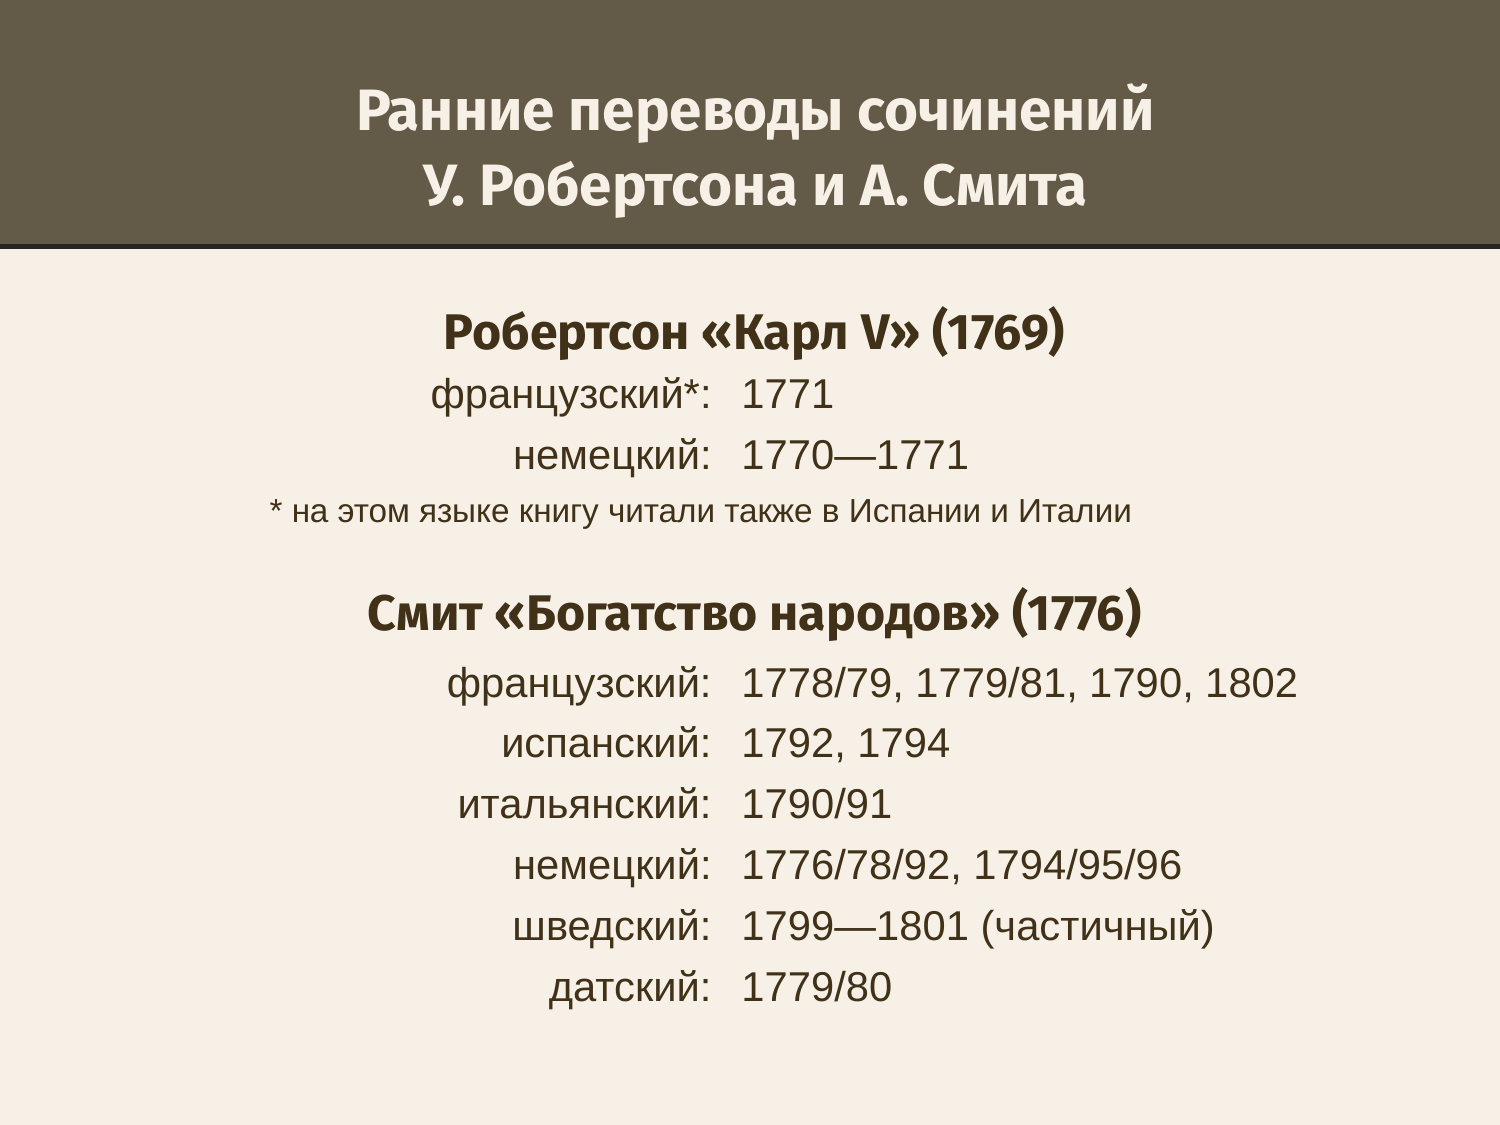

# Ранние переводы сочинений У. Робертсона и А. Смита
Робертсон «Карл V» (1769)

Смит «Богатство народов» (1776)

| французский\*: | 1771 |
| --- | --- |
| немецкий: | 1770—1771 |
| \* на этом языке книгу читали также в Испании и Италии |  |
| французский: | 1778/79, 1779/81, 1790, 1802 |
| --- | --- |
| испанский: | 1792, 1794 |
| итальянский: | 1790/91 |
| немецкий: | 1776/78/92, 1794/95/96 |
| шведский: | 1799—1801 (частичный) |
| датский: | 1779/80 |